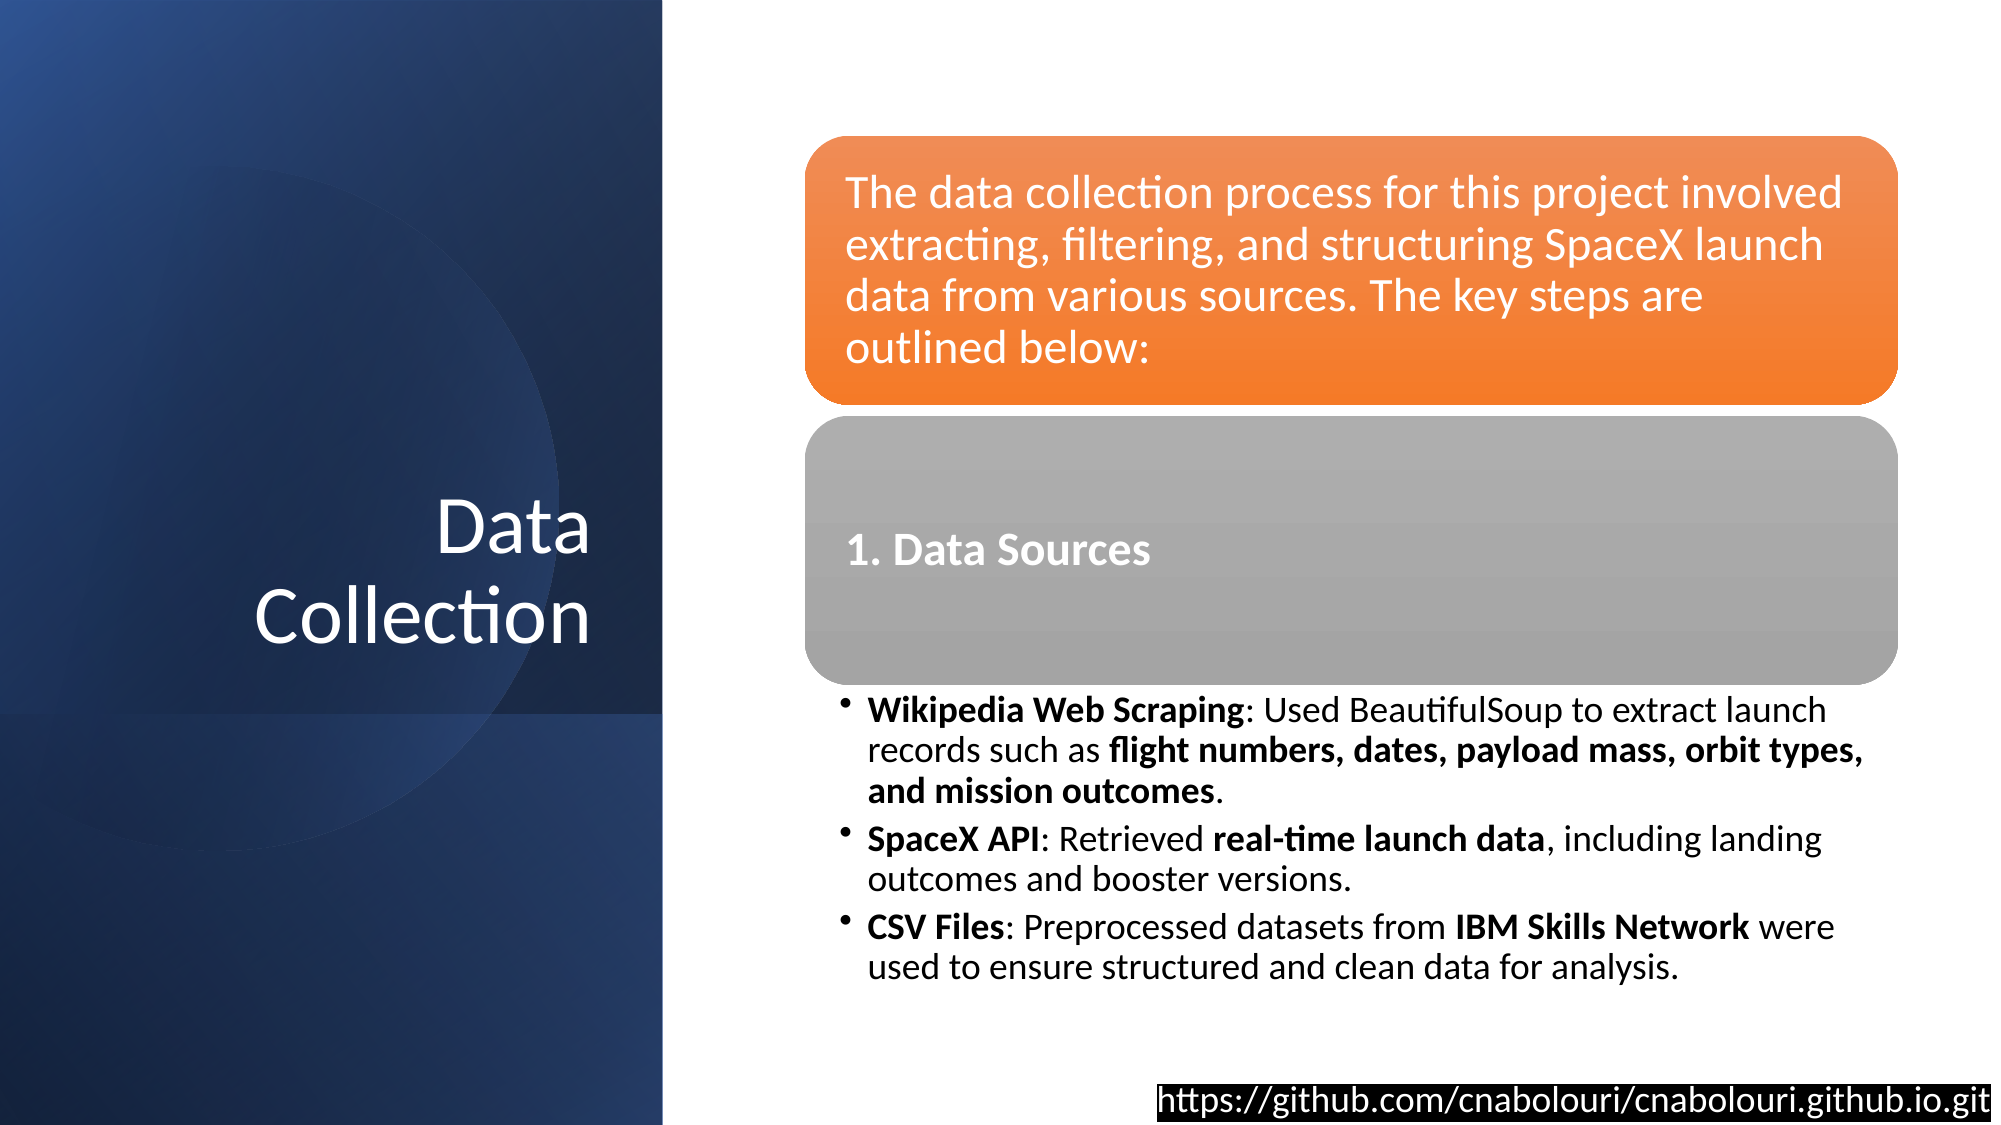

The data collection process for this project involved extracting, filtering, and structuring SpaceX launch data from various sources. The key steps are outlined below:
1. Data Sources
Wikipedia Web Scraping: Used BeautifulSoup to extract launch records such as flight numbers, dates, payload mass, orbit types, and mission outcomes.
SpaceX API: Retrieved real-time launch data, including landing outcomes and booster versions.
CSV Files: Preprocessed datasets from IBM Skills Network were used to ensure structured and clean data for analysis.

Data Collection

14
https://github.com/cnabolouri/cnabolouri.github.io.git